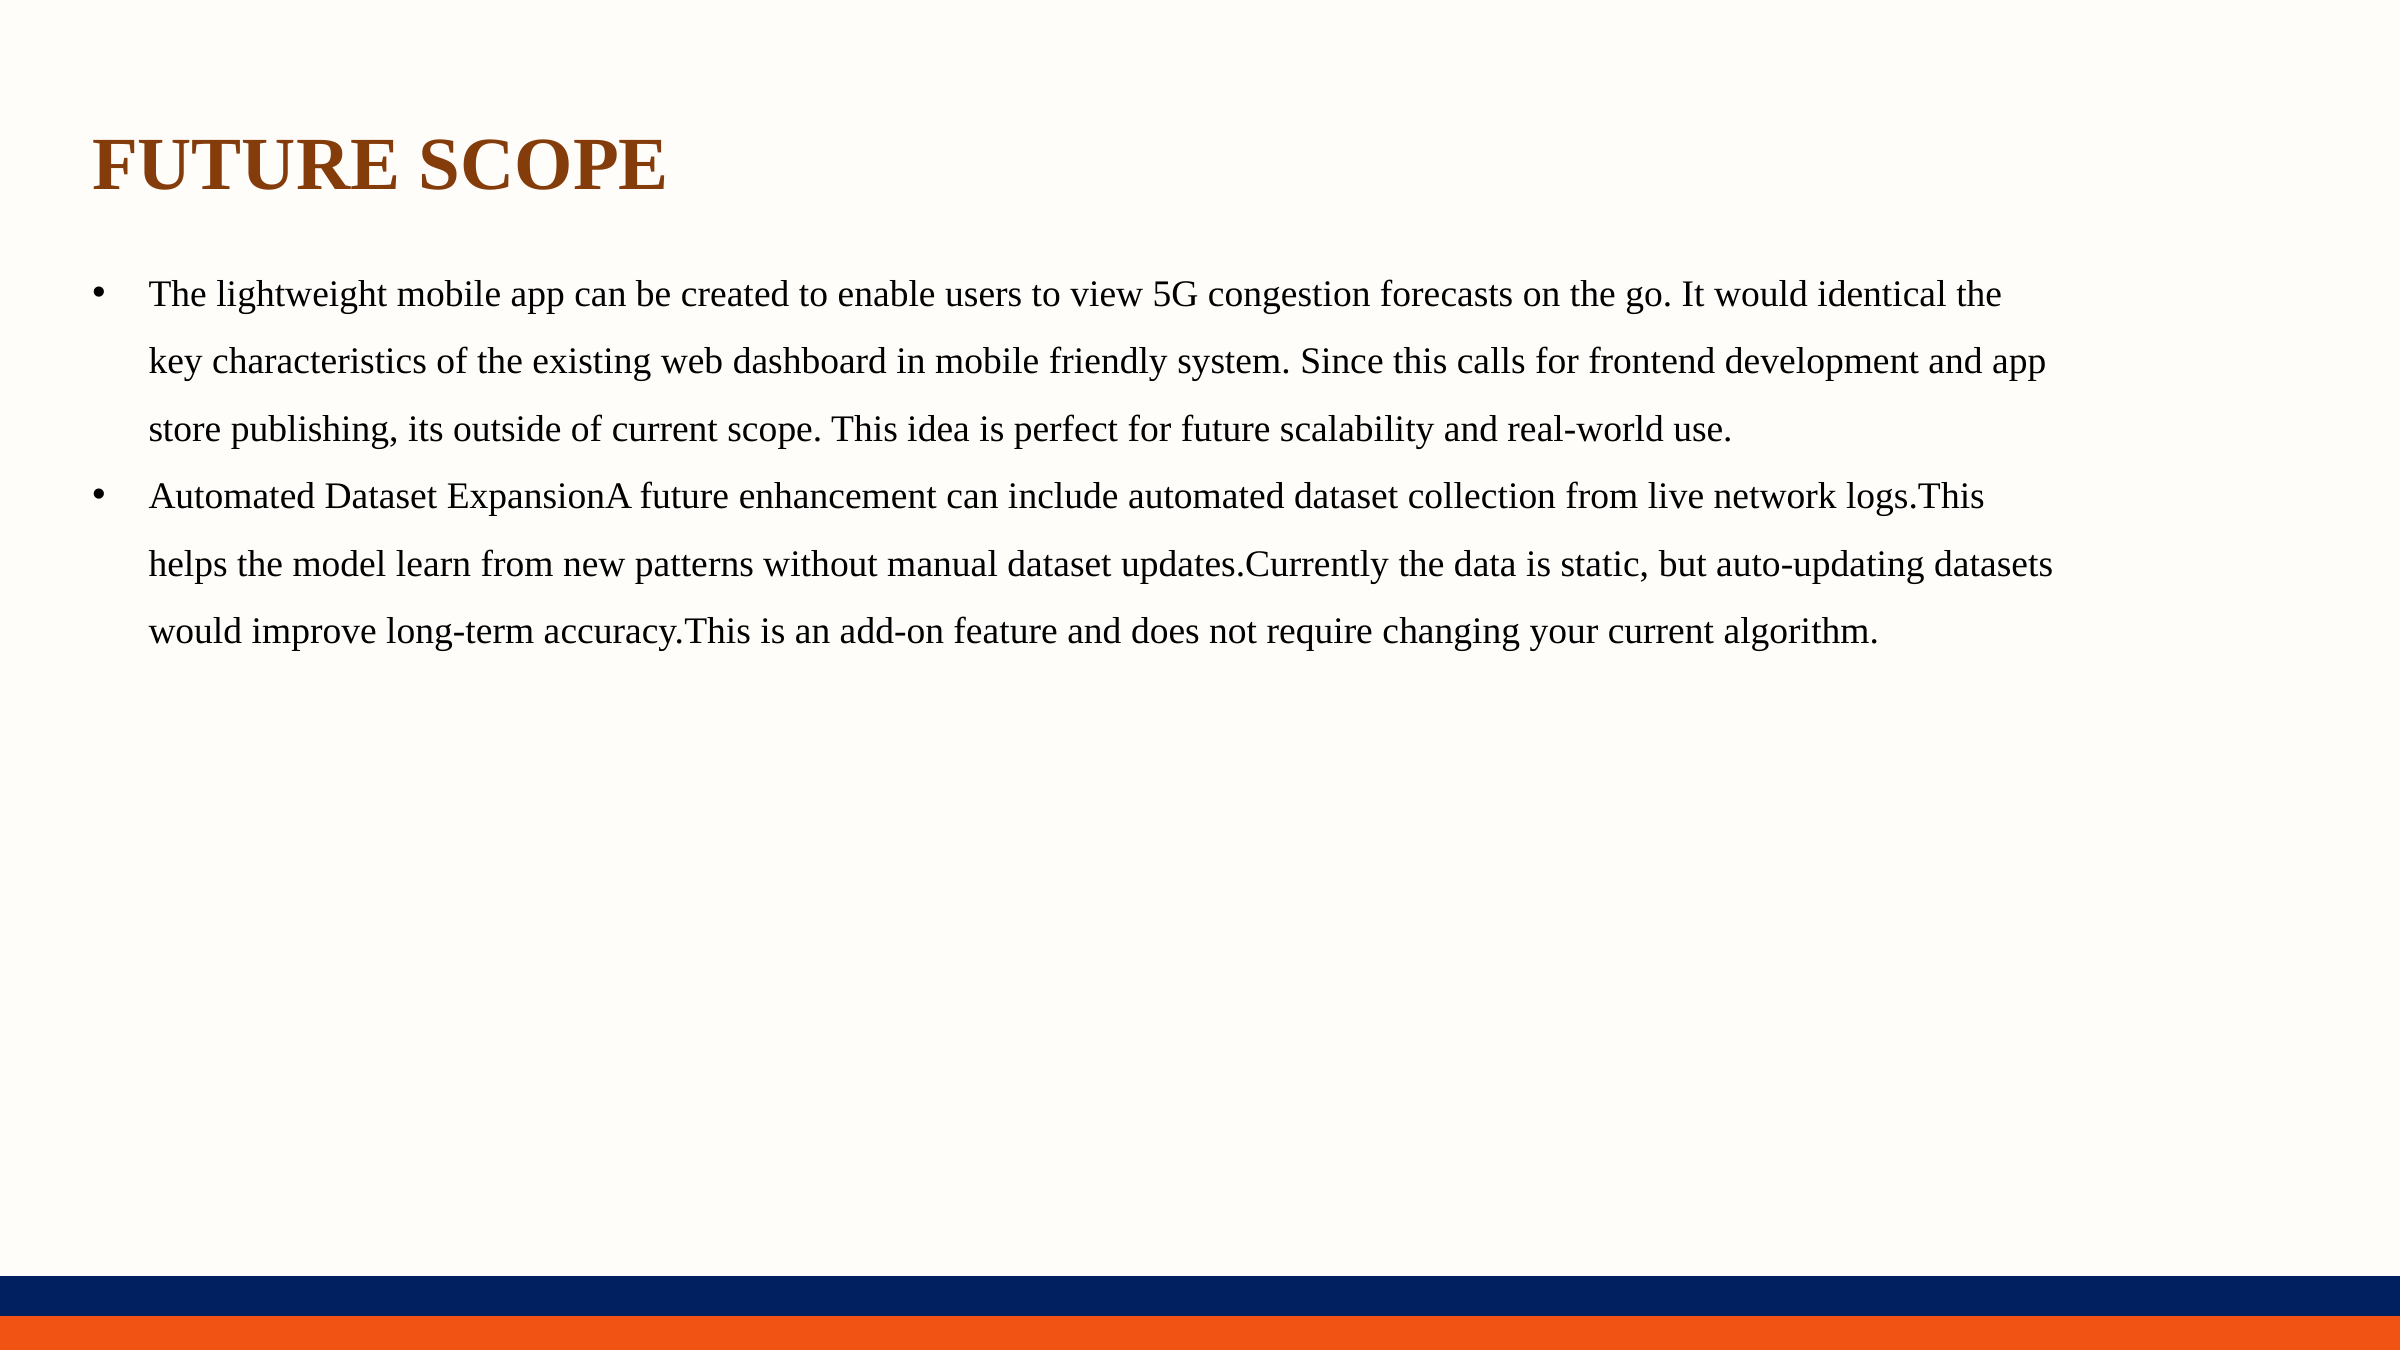

FUTURE SCOPE
The lightweight mobile app can be created to enable users to view 5G congestion forecasts on the go. It would identical the key characteristics of the existing web dashboard in mobile friendly system. Since this calls for frontend development and app store publishing, its outside of current scope. This idea is perfect for future scalability and real-world use.
Automated Dataset ExpansionA future enhancement can include automated dataset collection from live network logs.This helps the model learn from new patterns without manual dataset updates.Currently the data is static, but auto-updating datasets would improve long-term accuracy.This is an add-on feature and does not require changing your current algorithm.